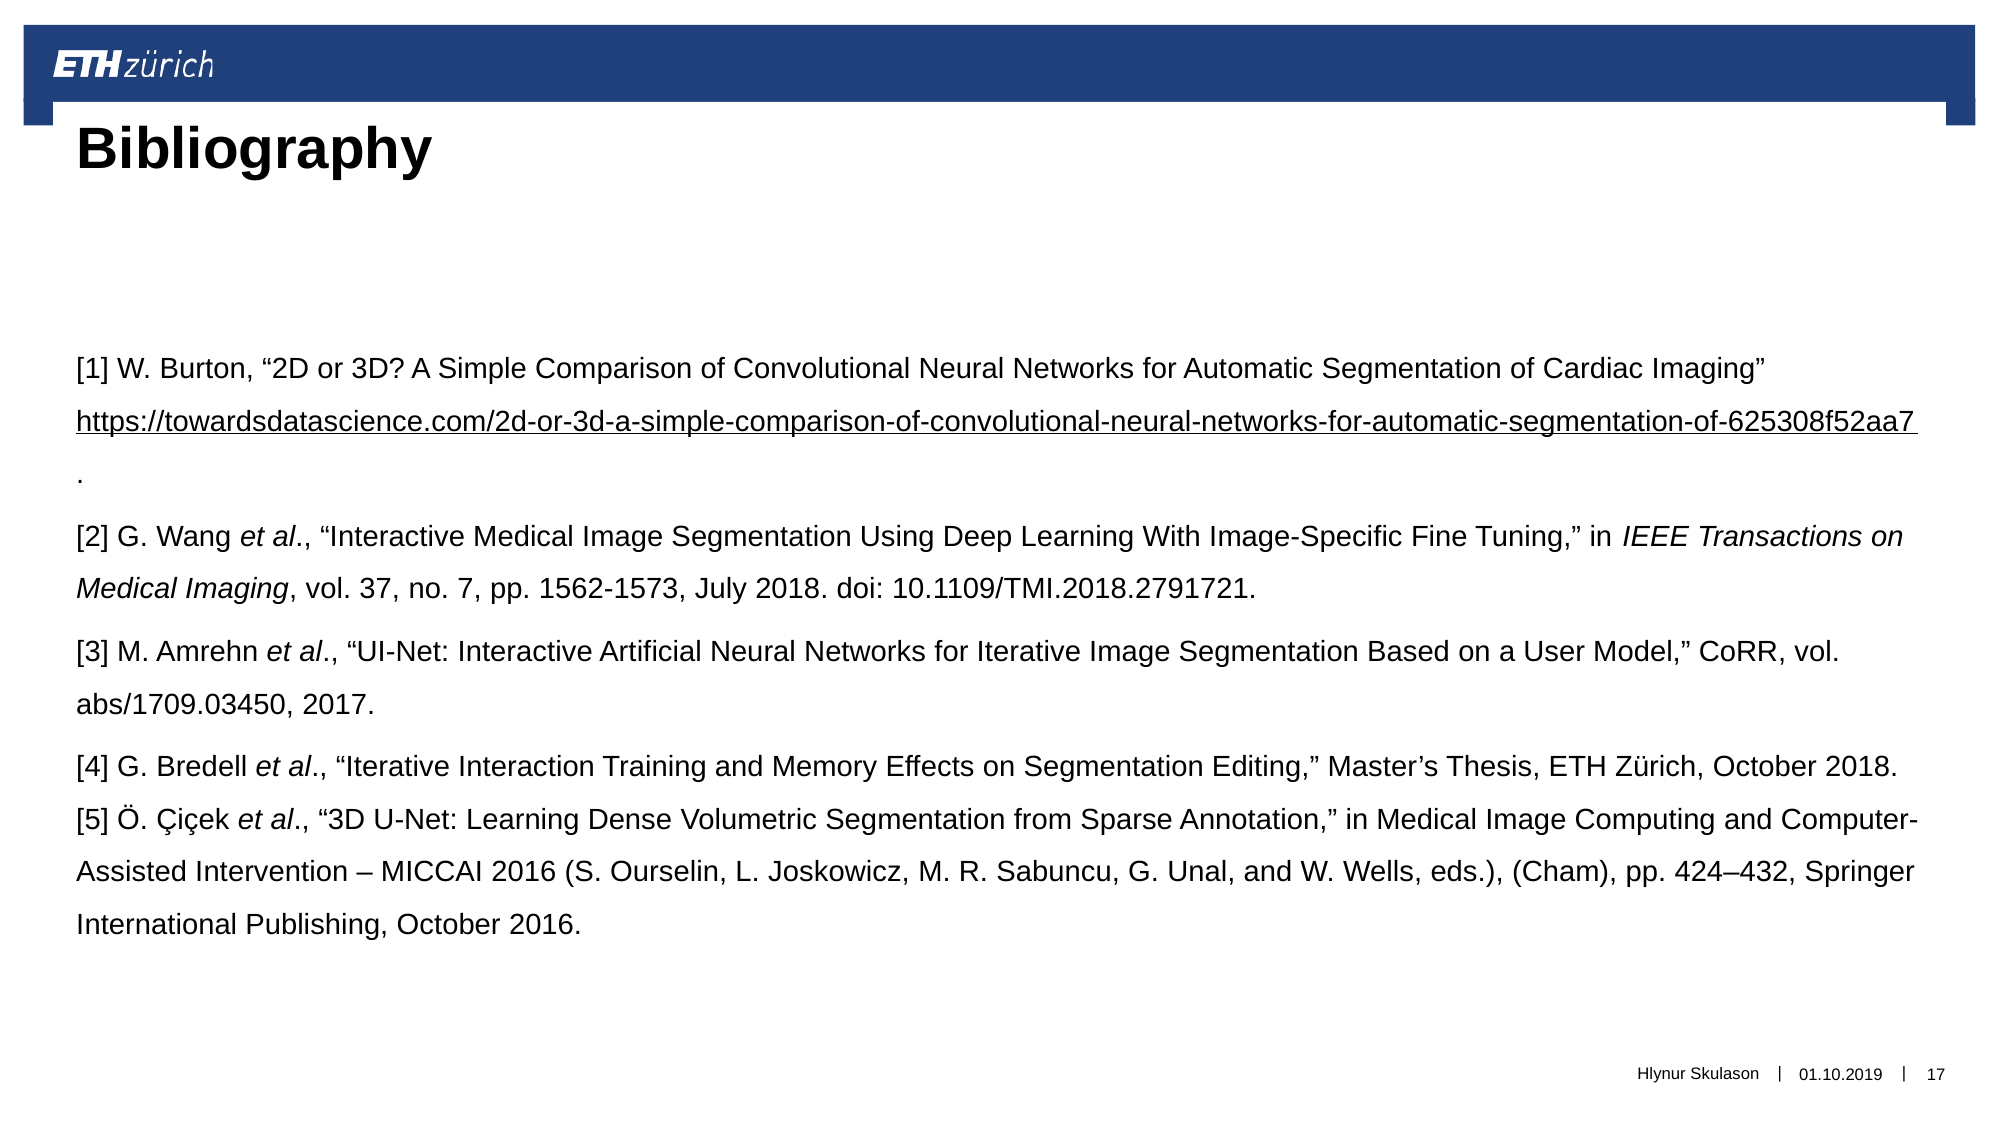

# Bibliography
[1] W. Burton, “2D or 3D? A Simple Comparison of Convolutional Neural Networks for Automatic Segmentation of Cardiac Imaging” https://towardsdatascience.com/2d-or-3d-a-simple-comparison-of-convolutional-neural-networks-for-automatic-segmentation-of-625308f52aa7.
[2] G. Wang et al., “Interactive Medical Image Segmentation Using Deep Learning With Image-Specific Fine Tuning,” in IEEE Transactions on Medical Imaging, vol. 37, no. 7, pp. 1562-1573, July 2018. doi: 10.1109/TMI.2018.2791721.
[3] M. Amrehn et al., “UI-Net: Interactive Artificial Neural Networks for Iterative Image Segmentation Based on a User Model,” CoRR, vol. abs/1709.03450, 2017.
[4] G. Bredell et al., “Iterative Interaction Training and Memory Effects on Segmentation Editing,” Master’s Thesis, ETH Zürich, October 2018.
[5] Ö. Çiçek et al., “3D U-Net: Learning Dense Volumetric Segmentation from Sparse Annotation,” in Medical Image Computing and Computer-Assisted Intervention – MICCAI 2016 (S. Ourselin, L. Joskowicz, M. R. Sabuncu, G. Unal, and W. Wells, eds.), (Cham), pp. 424–432, Springer International Publishing, October 2016.
Hlynur Skulason
01.10.2019
17